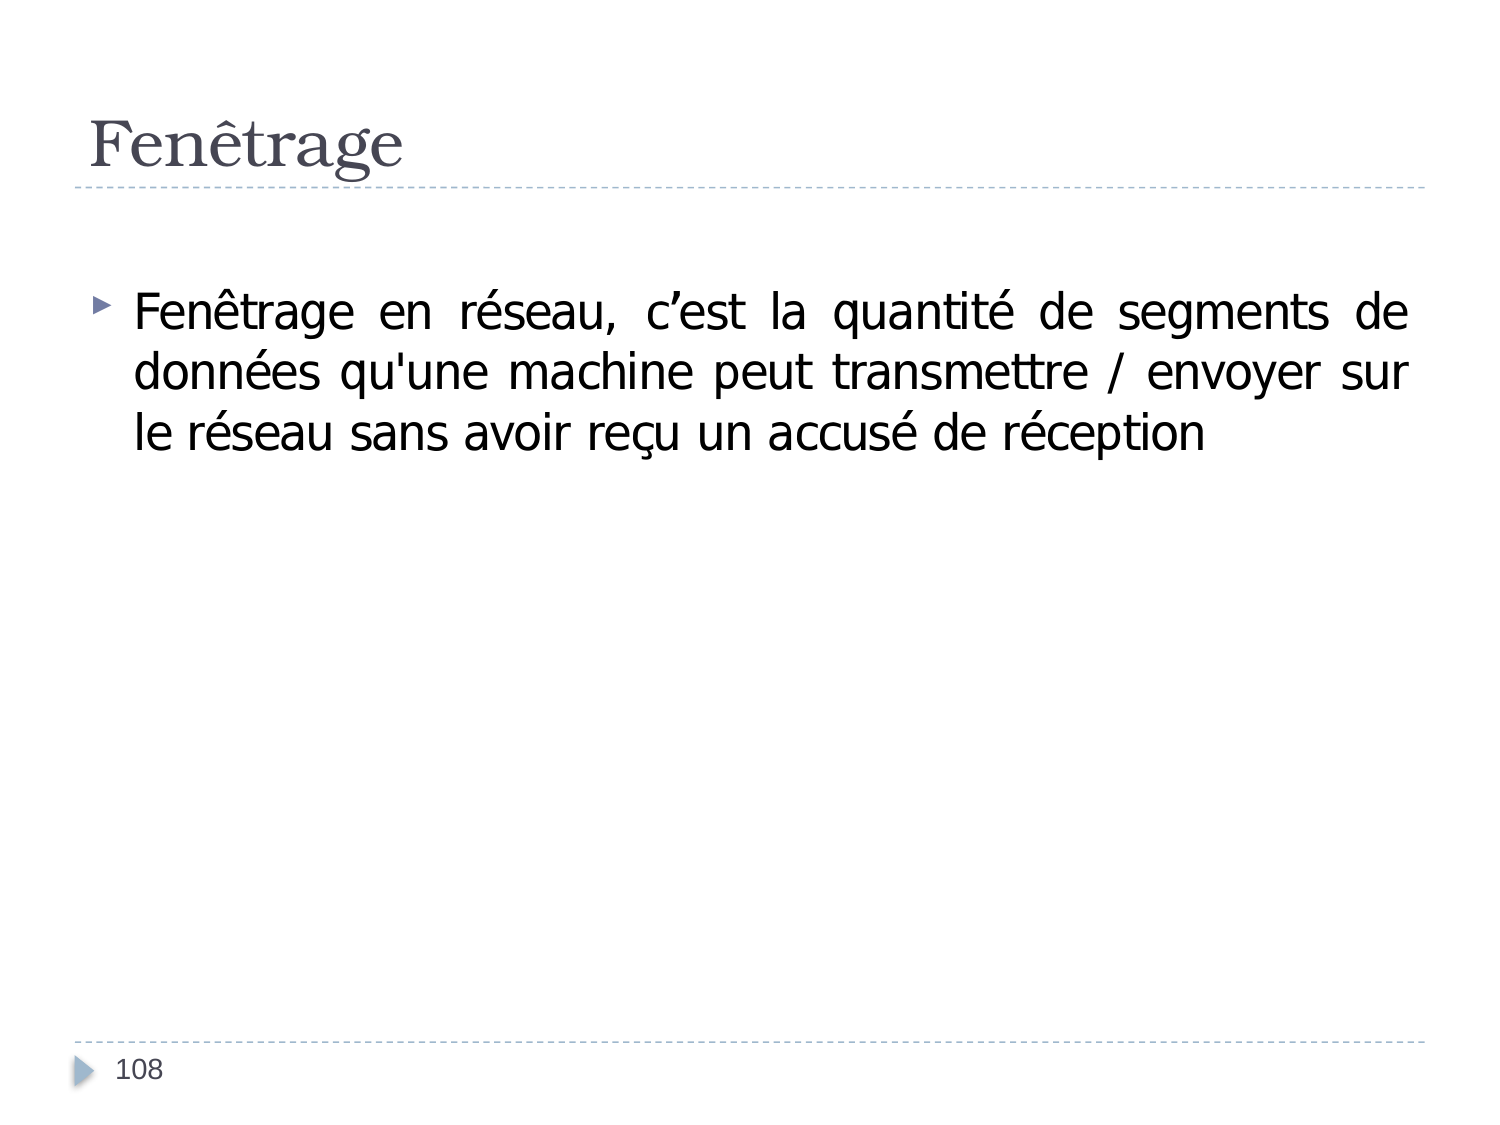

# Fenêtrage

Fenêtrage en réseau, c’est la quantité de segments de données qu'une machine peut transmettre / envoyer sur le réseau sans avoir reçu un accusé de réception
108